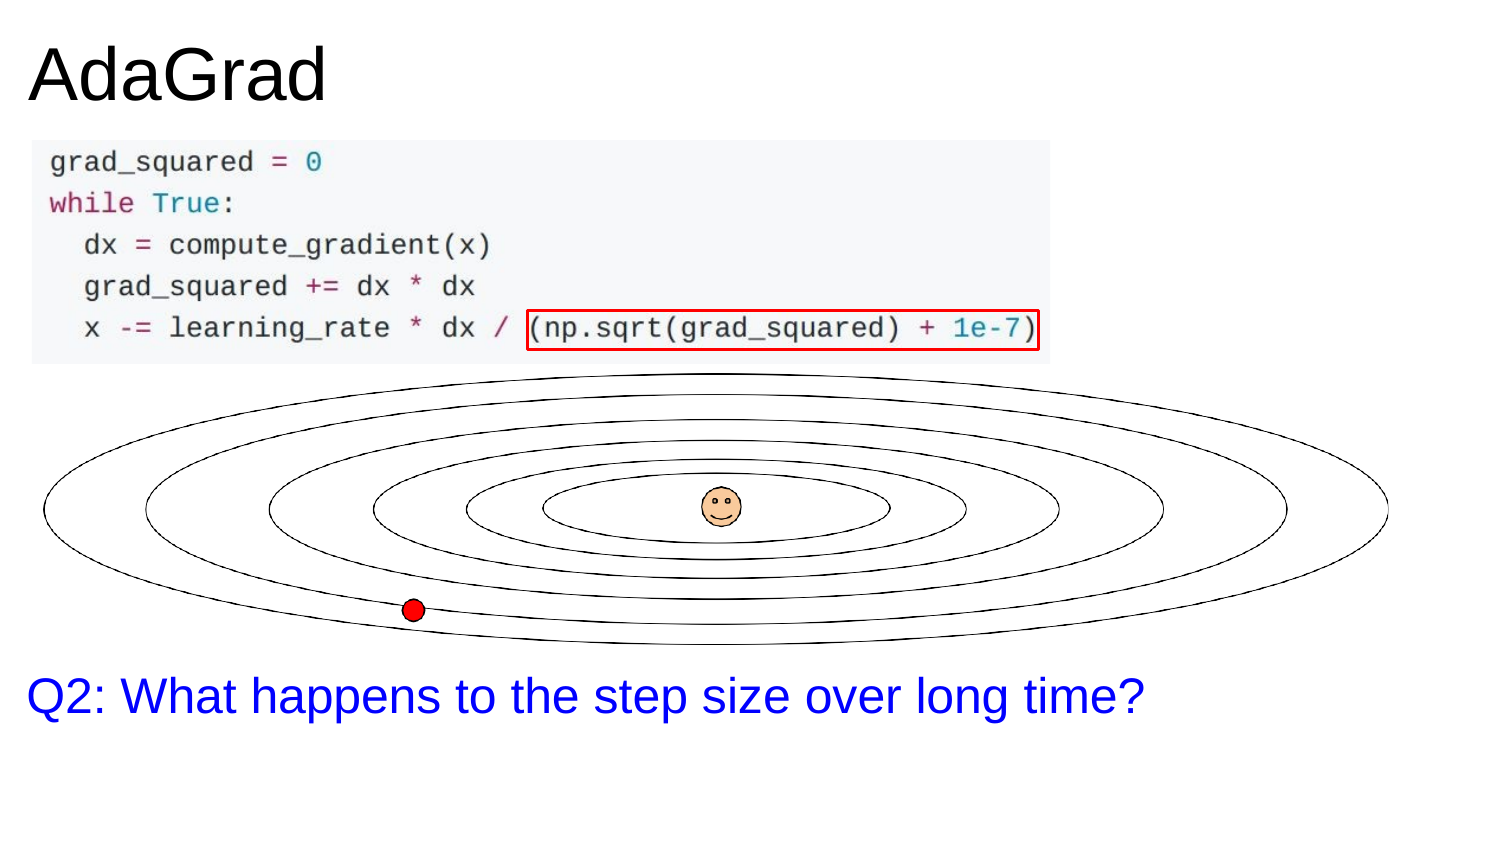

# AdaGrad

Q2: What happens to the step size over long time?
Fei-Fei Li & Justin Johnson & Serena Yeung	Lecture 7 -	April 24, 2018